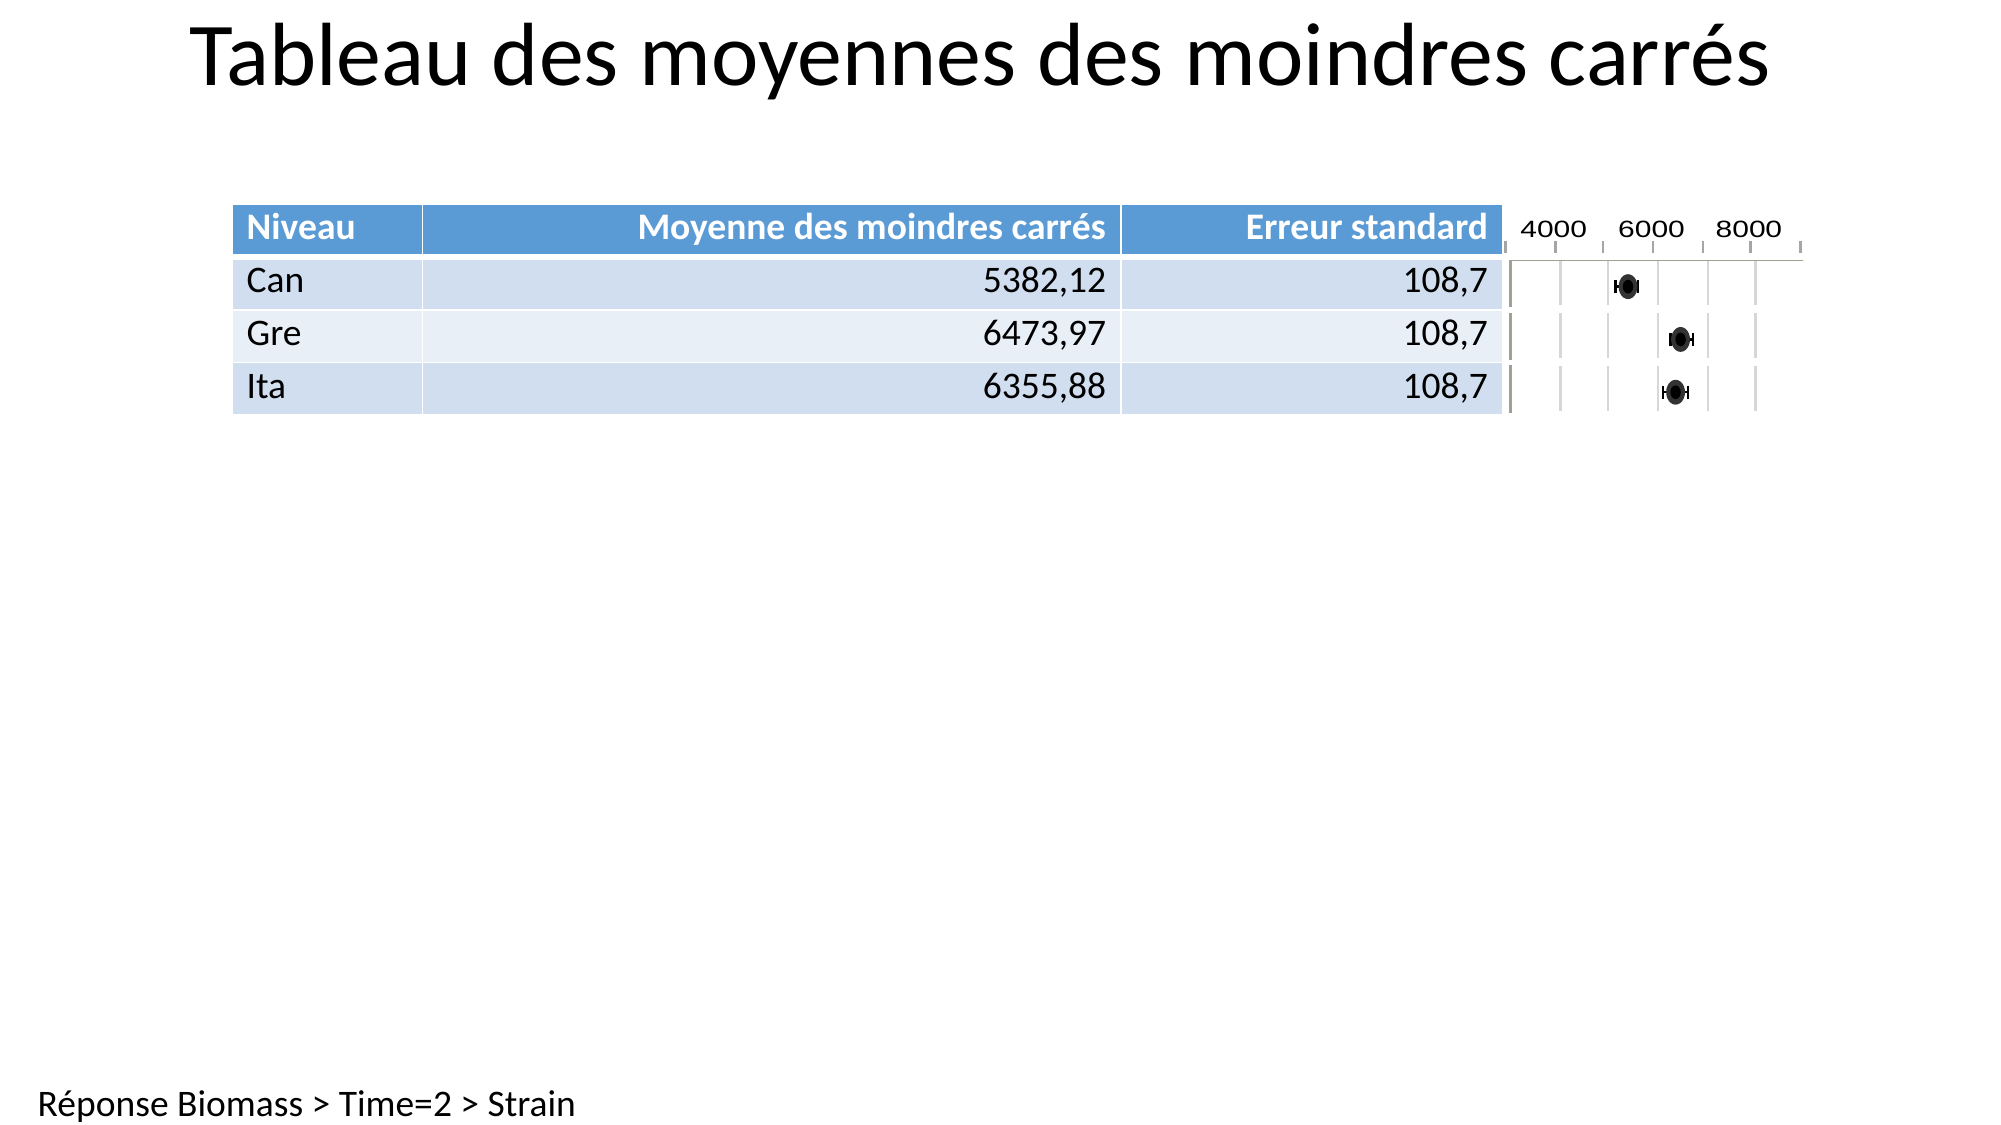

# Tableau des moyennes des moindres carrés
| Niveau | Moyenne des moindres carrés | Erreur standard |  |
| --- | --- | --- | --- |
| Can | 5382,12 | 108,7 |  |
| Gre | 6473,97 | 108,7 |  |
| Ita | 6355,88 | 108,7 |  |
Réponse Biomass > Time=2 > Strain